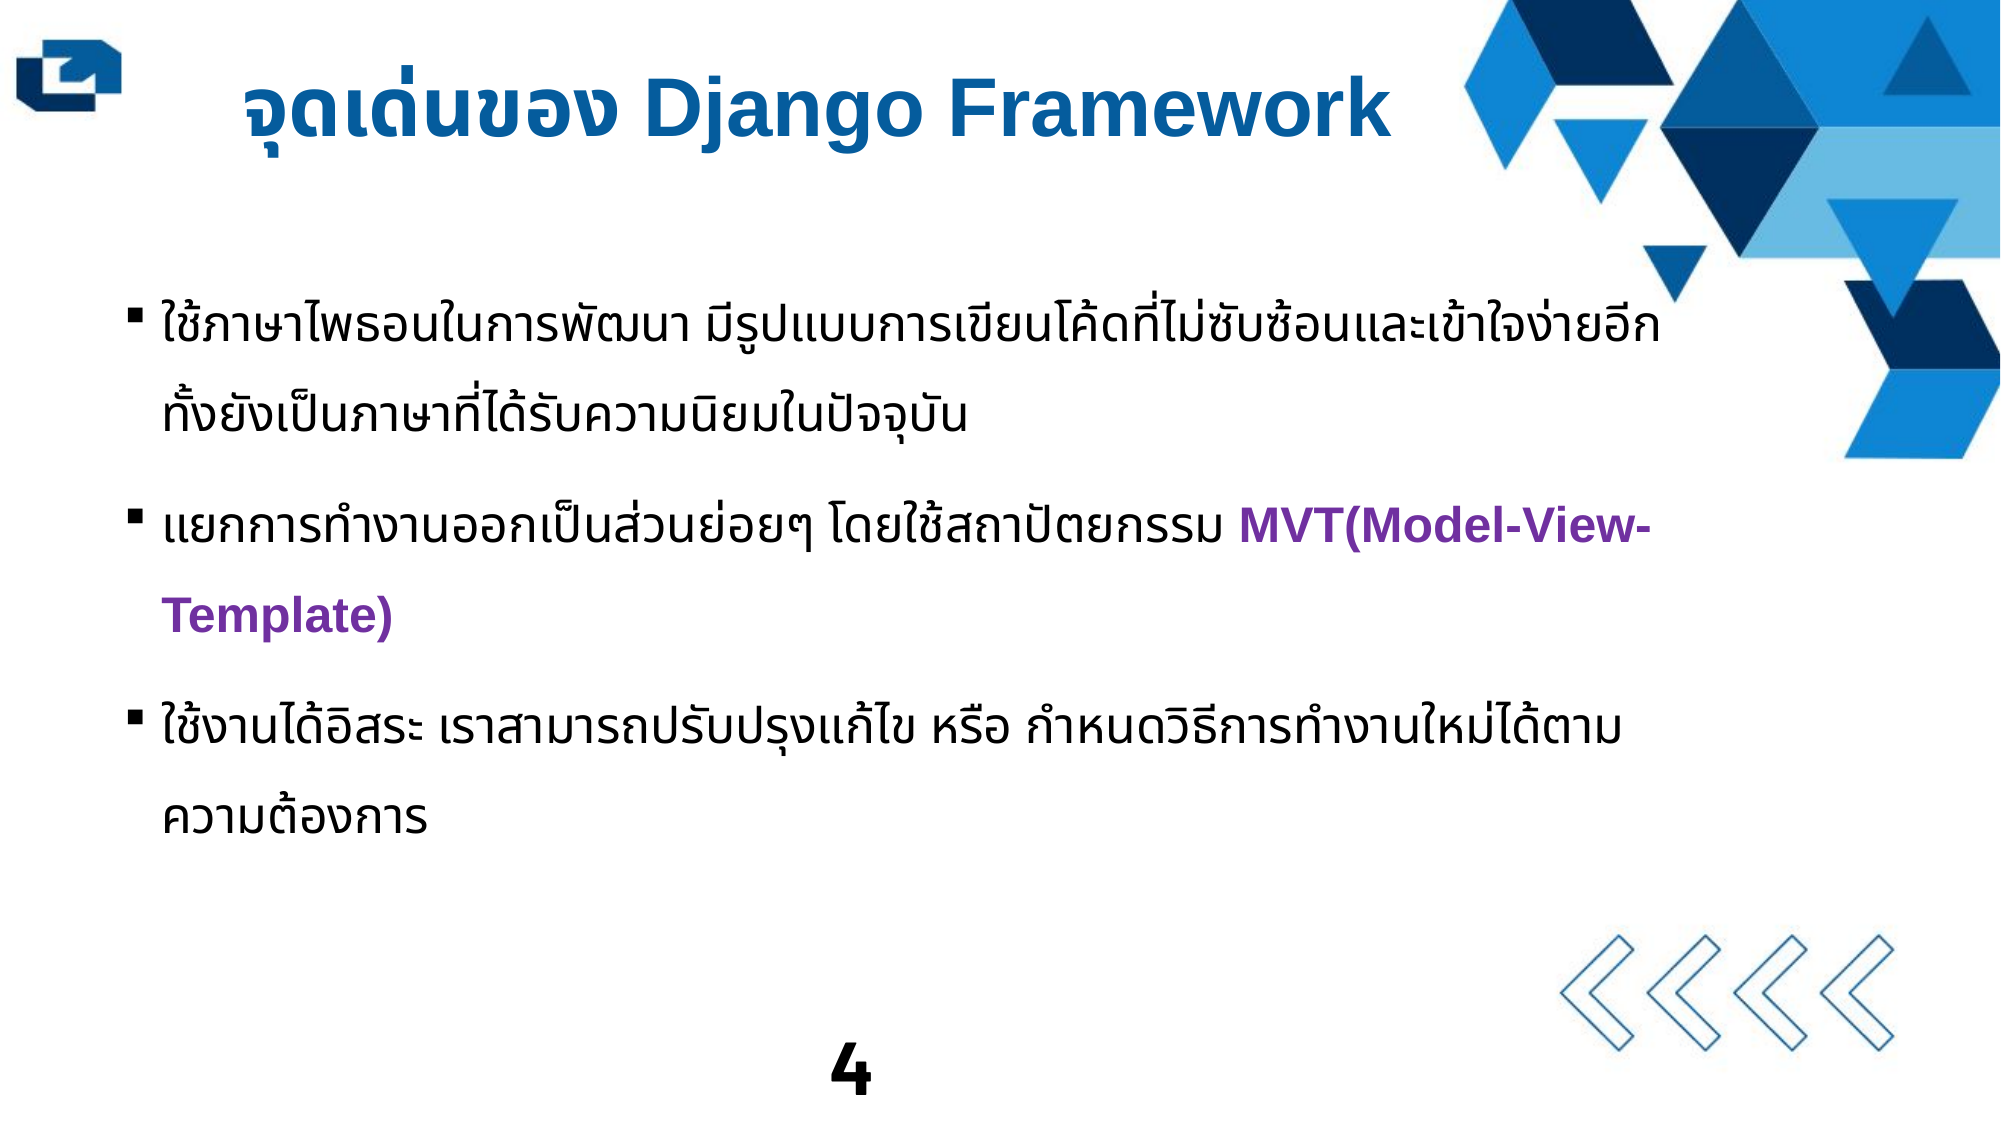

จุดเด่นของ Django Framework
ใช้ภาษาไพธอนในการพัฒนา มีรูปแบบการเขียนโค้ดที่ไม่ซับซ้อนและเข้าใจง่ายอีกทั้งยังเป็นภาษาที่ได้รับความนิยมในปัจจุบัน
แยกการทำงานออกเป็นส่วนย่อยๆ โดยใช้สถาปัตยกรรม MVT(Model-View-Template)
ใช้งานได้อิสระ เราสามารถปรับปรุงแก้ไข หรือ กำหนดวิธีการทำงานใหม่ได้ตามความต้องการ

4